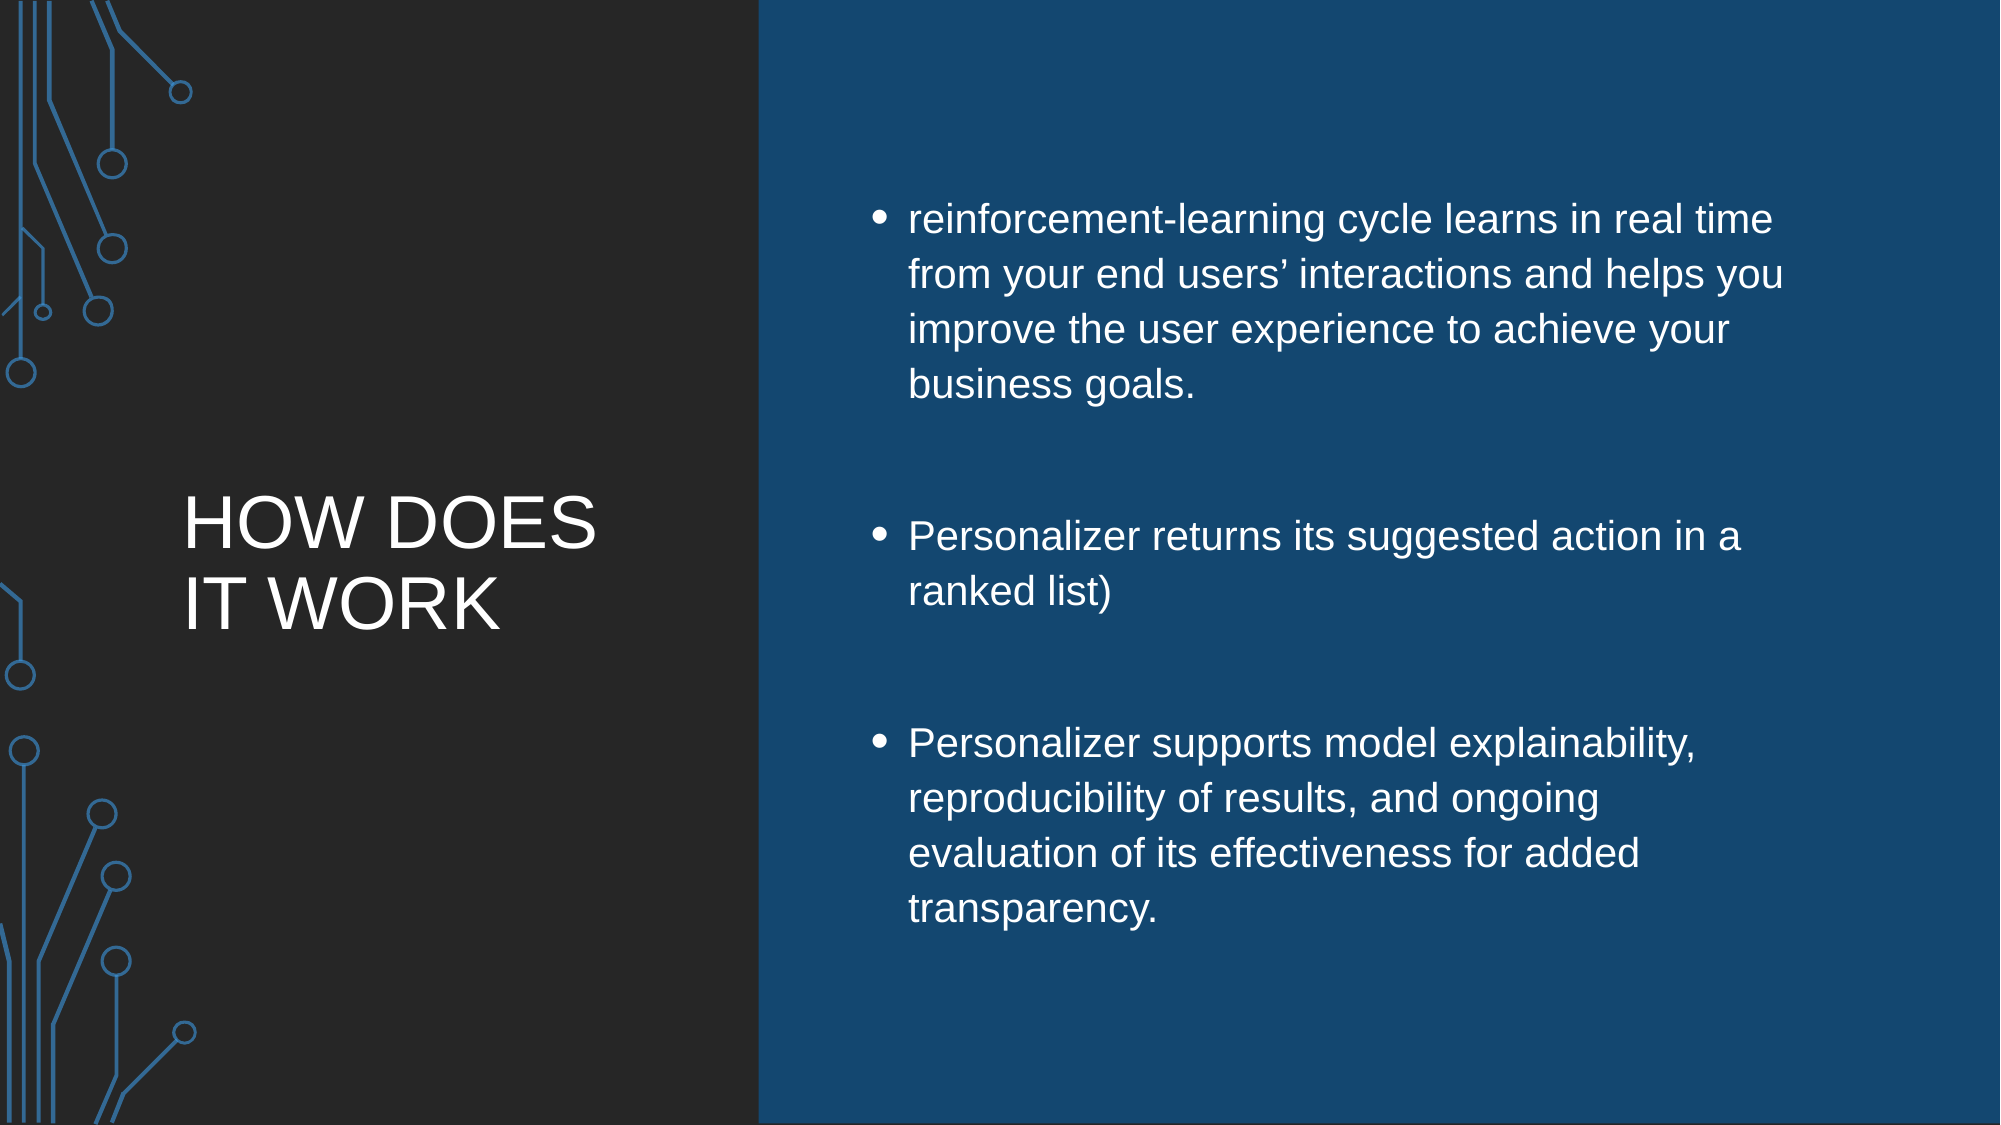

# How does it work
reinforcement-learning cycle learns in real time from your end users’ interactions and helps you improve the user experience to achieve your business goals.

Personalizer returns its suggested action in a ranked list)

Personalizer supports model explainability, reproducibility of results, and ongoing evaluation of its effectiveness for added transparency.
MSFTGUEST       msevent911dn